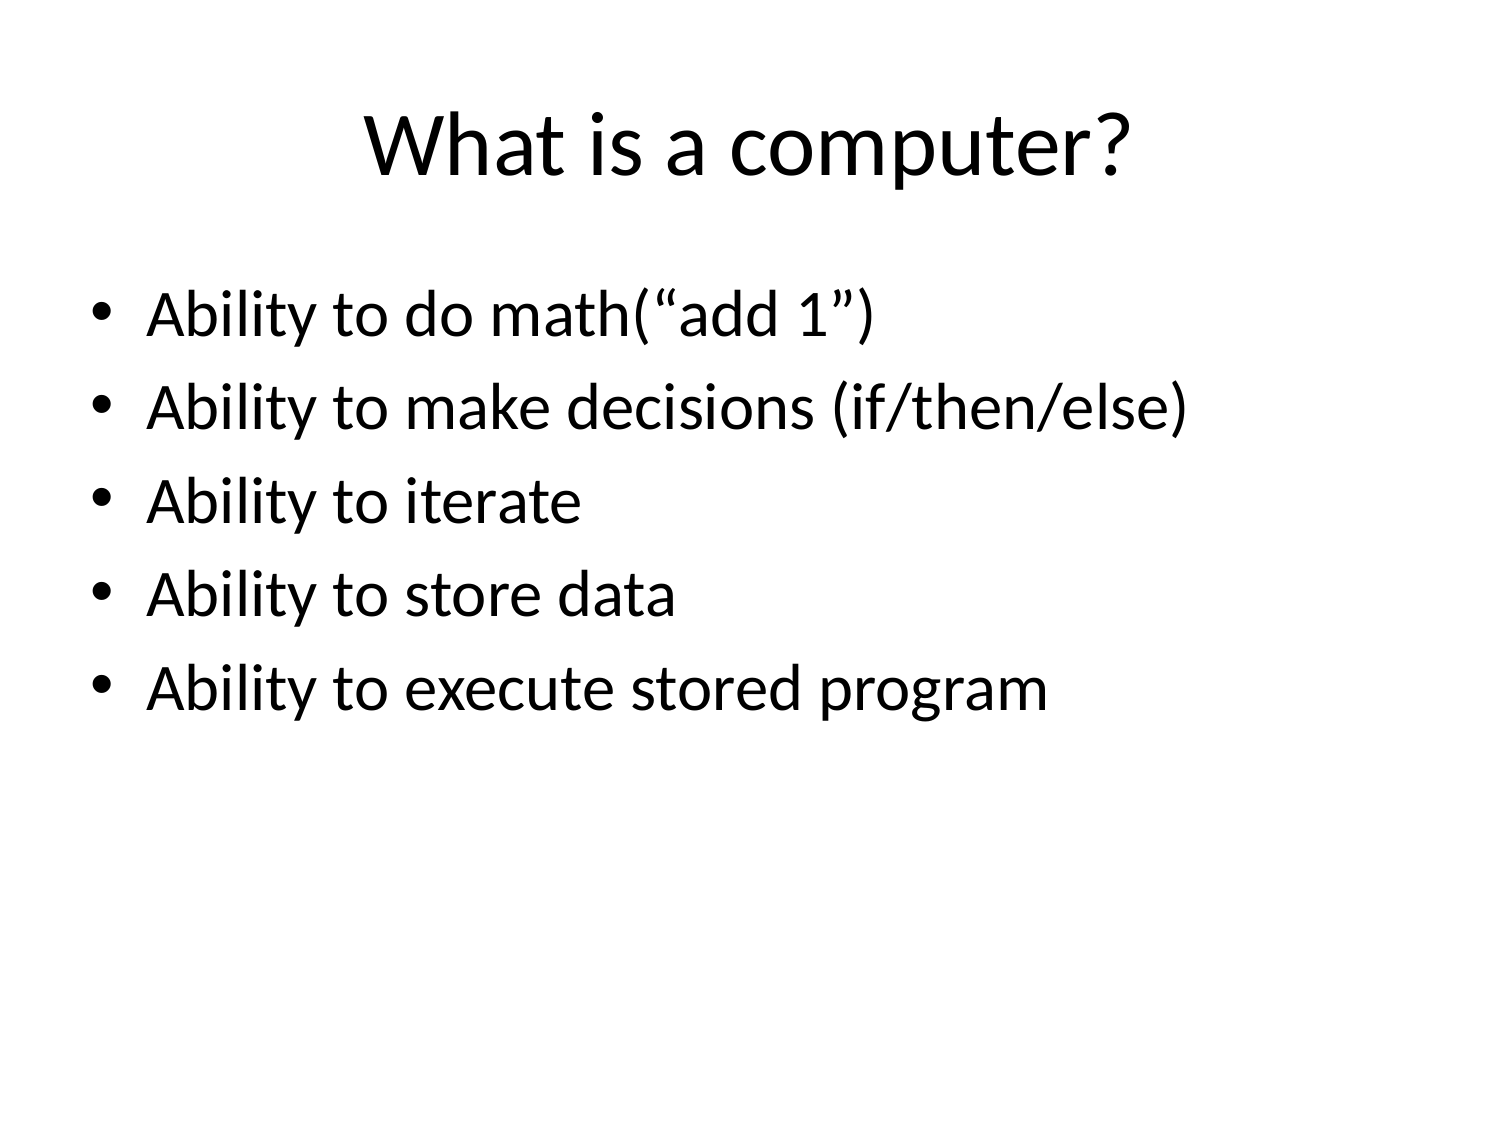

# What is a computer?
Ability to do math(“add 1”)
Ability to make decisions (if/then/else)
Ability to iterate
Ability to store data
Ability to execute stored program